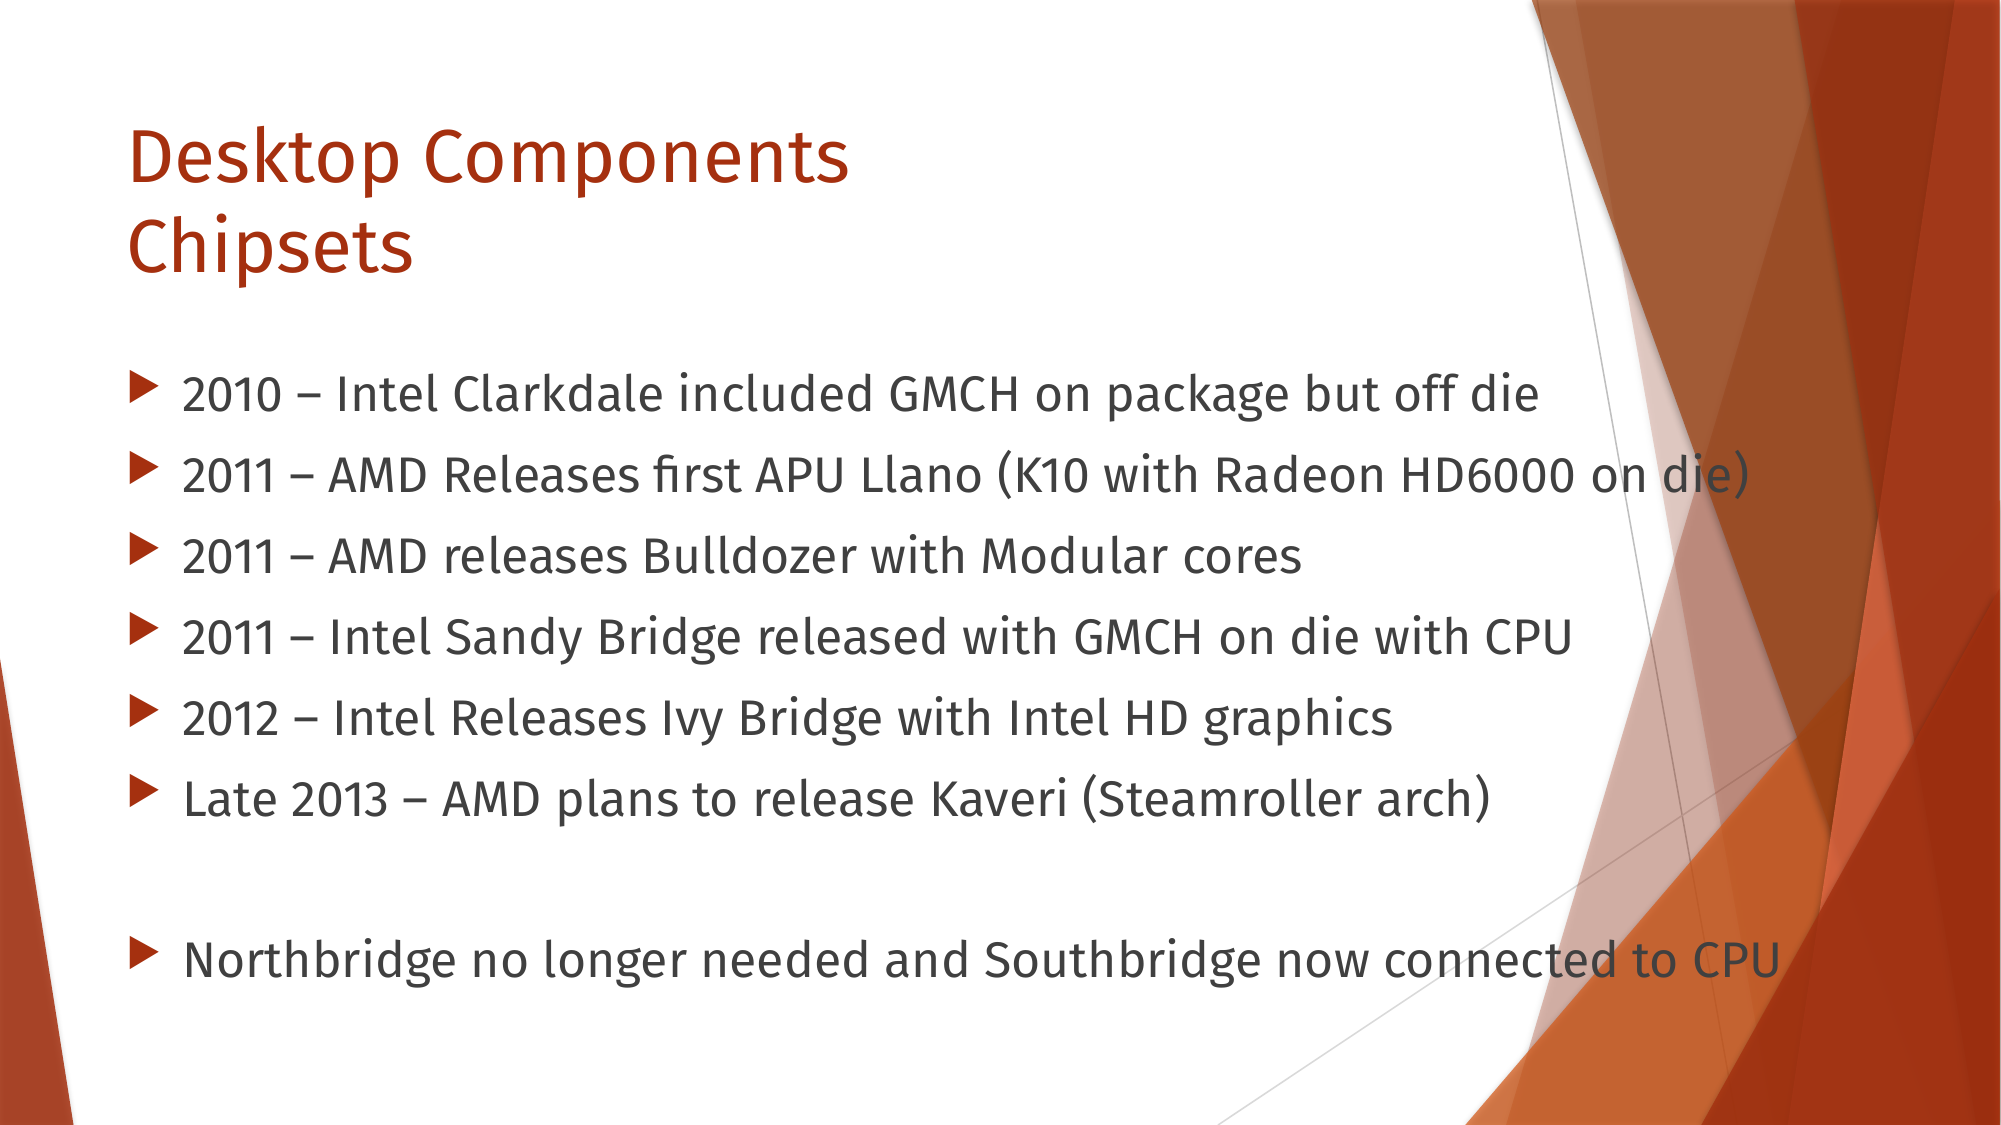

# Desktop Components Chipsets
2010 – Intel Clarkdale included GMCH on package but off die
2011 – AMD Releases first APU Llano (K10 with Radeon HD6000 on die)
2011 – AMD releases Bulldozer with Modular cores
2011 – Intel Sandy Bridge released with GMCH on die with CPU
2012 – Intel Releases Ivy Bridge with Intel HD graphics
Late 2013 – AMD plans to release Kaveri (Steamroller arch)

Northbridge no longer needed and Southbridge now connected to CPU